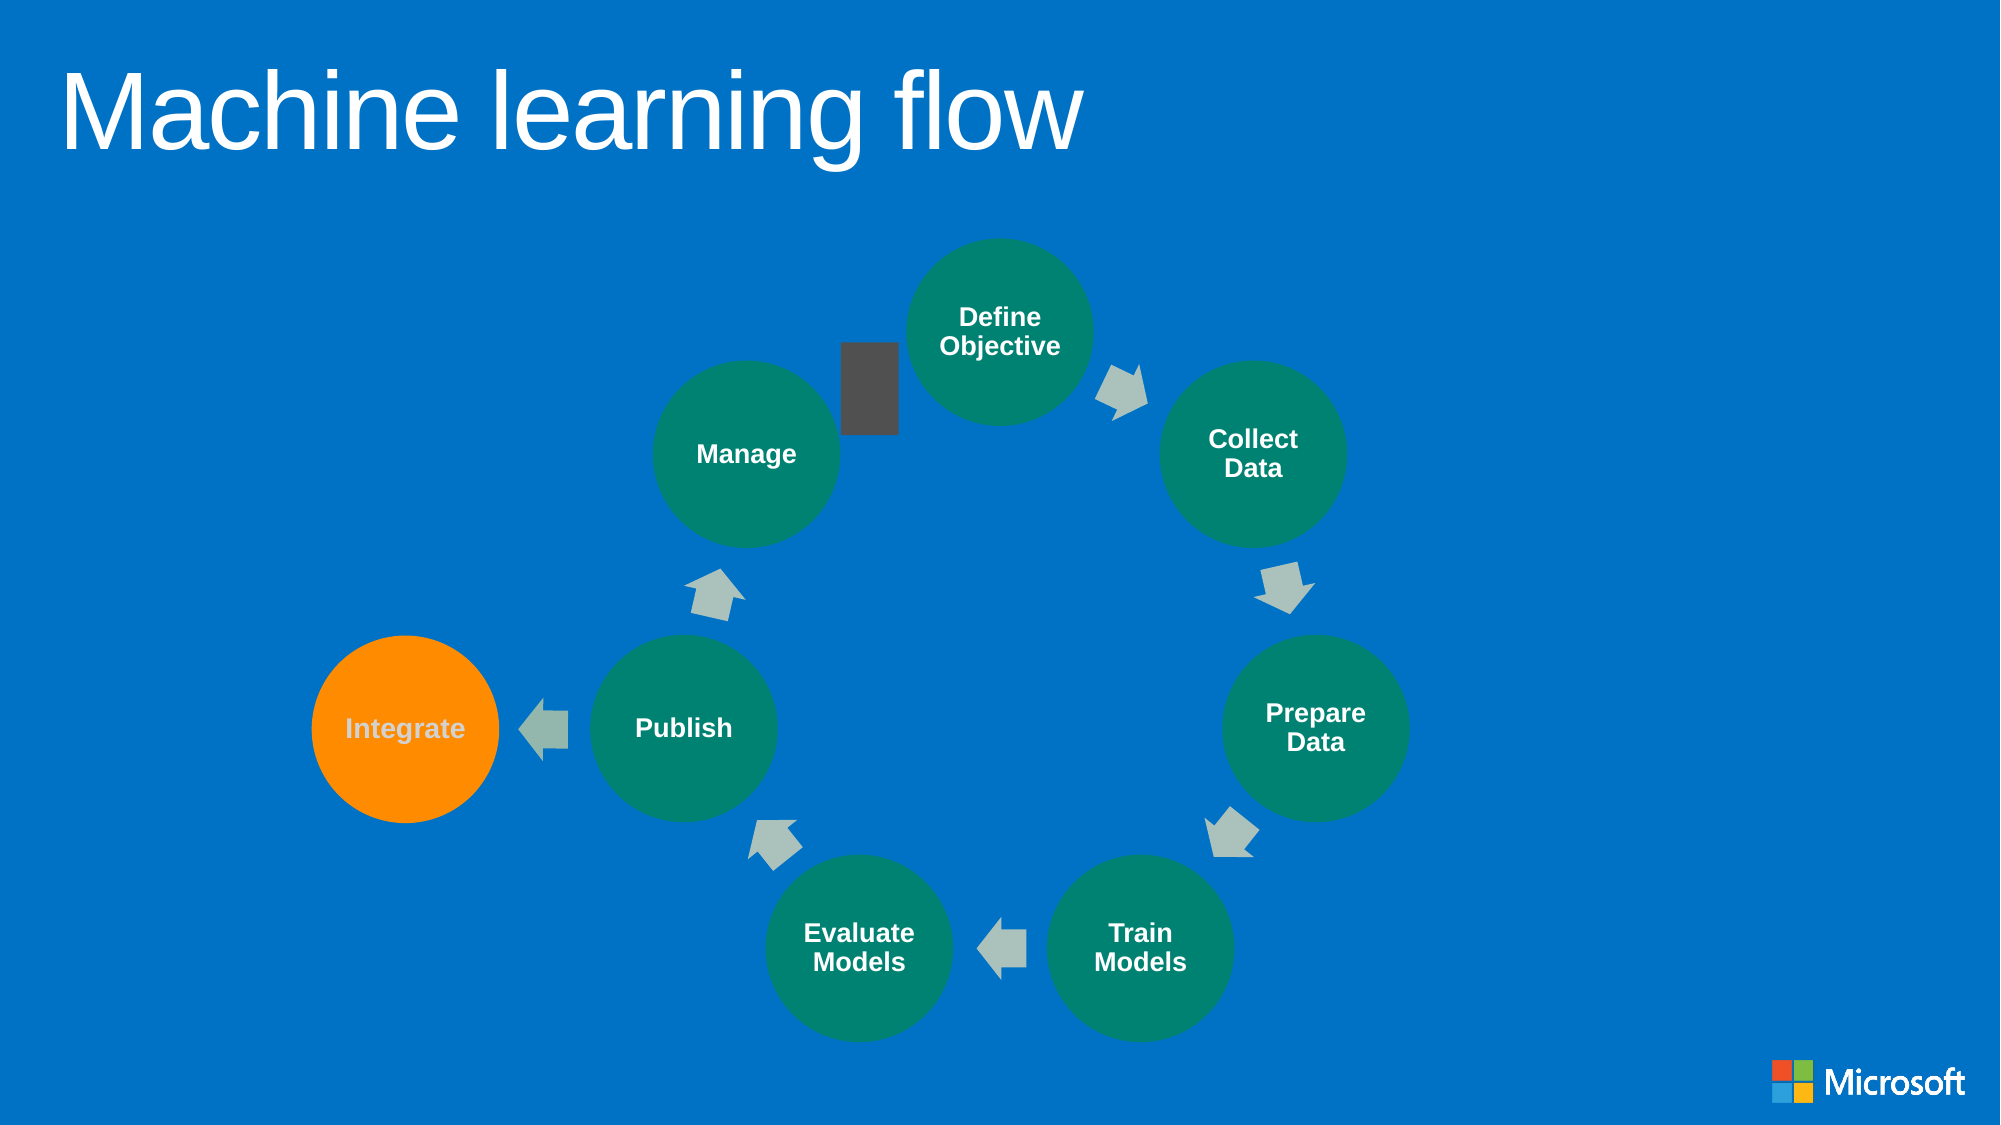

# Machine learning flow
Define Objective

Collect Data

Prepare Data

Train Models

Evaluate Models

Publish

Manage

Integrate